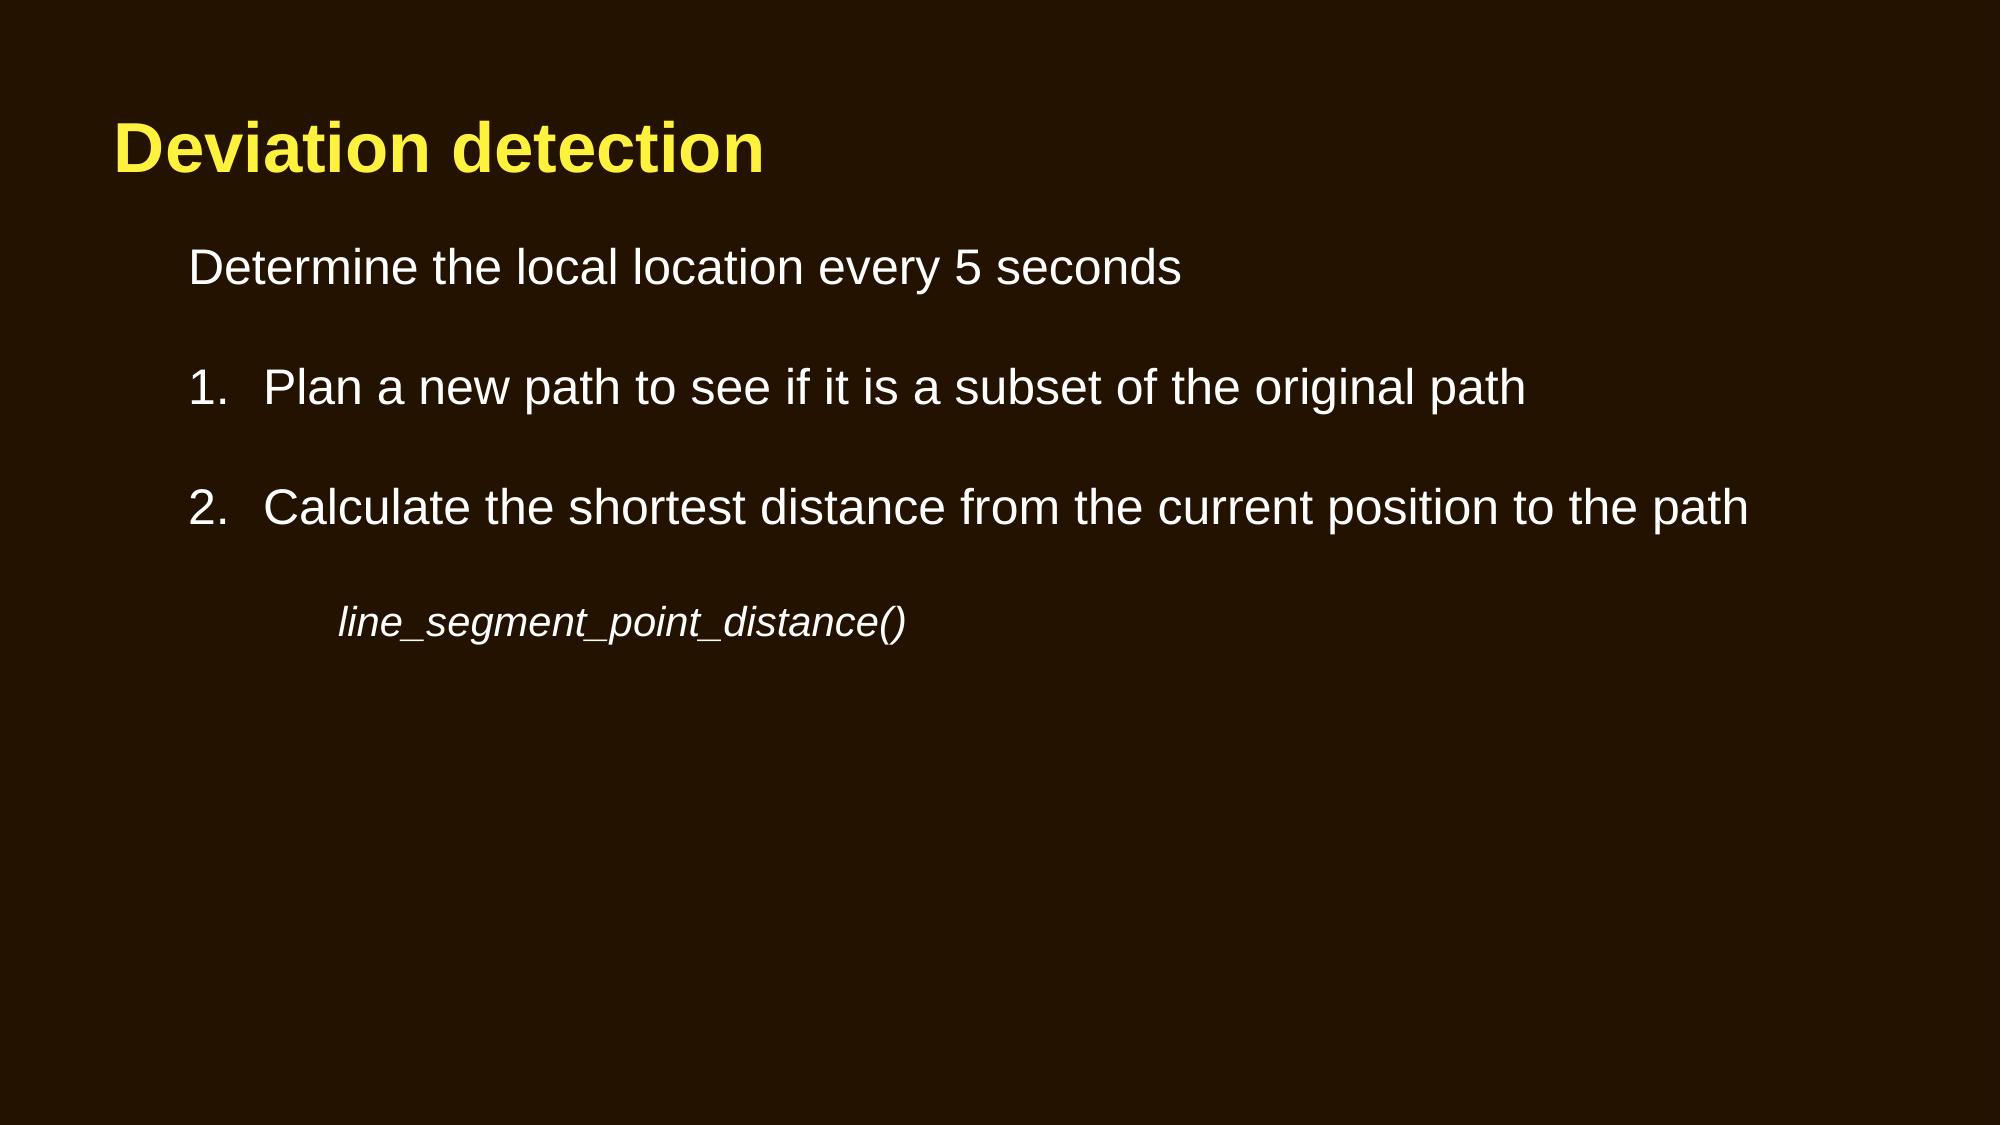

Deviation detection
Determine the local location every 5 seconds

Plan a new path to see if it is a subset of the original path

Calculate the shortest distance from the current position to the path

	line_segment_point_distance()